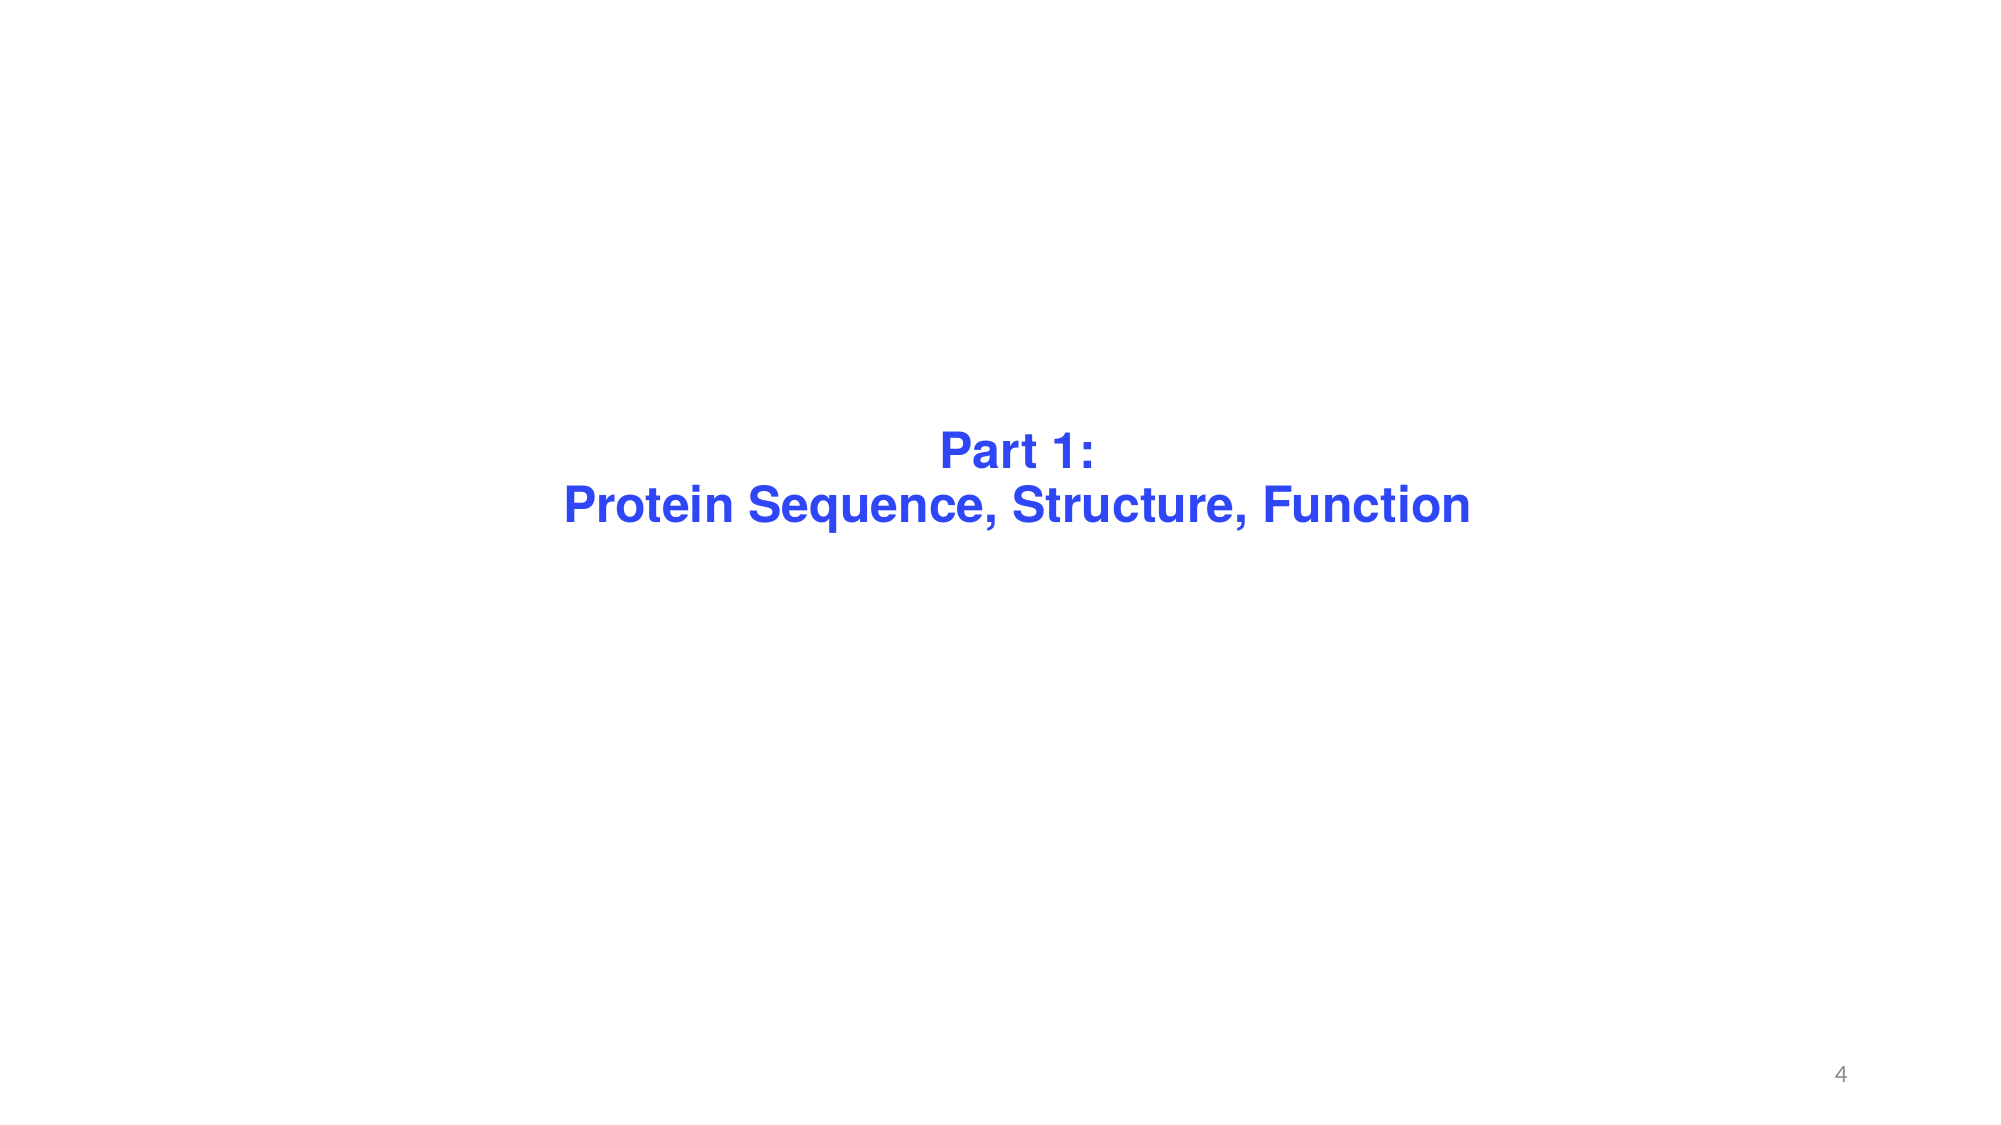

# Part 1: Protein Sequence, Structure, Function
4